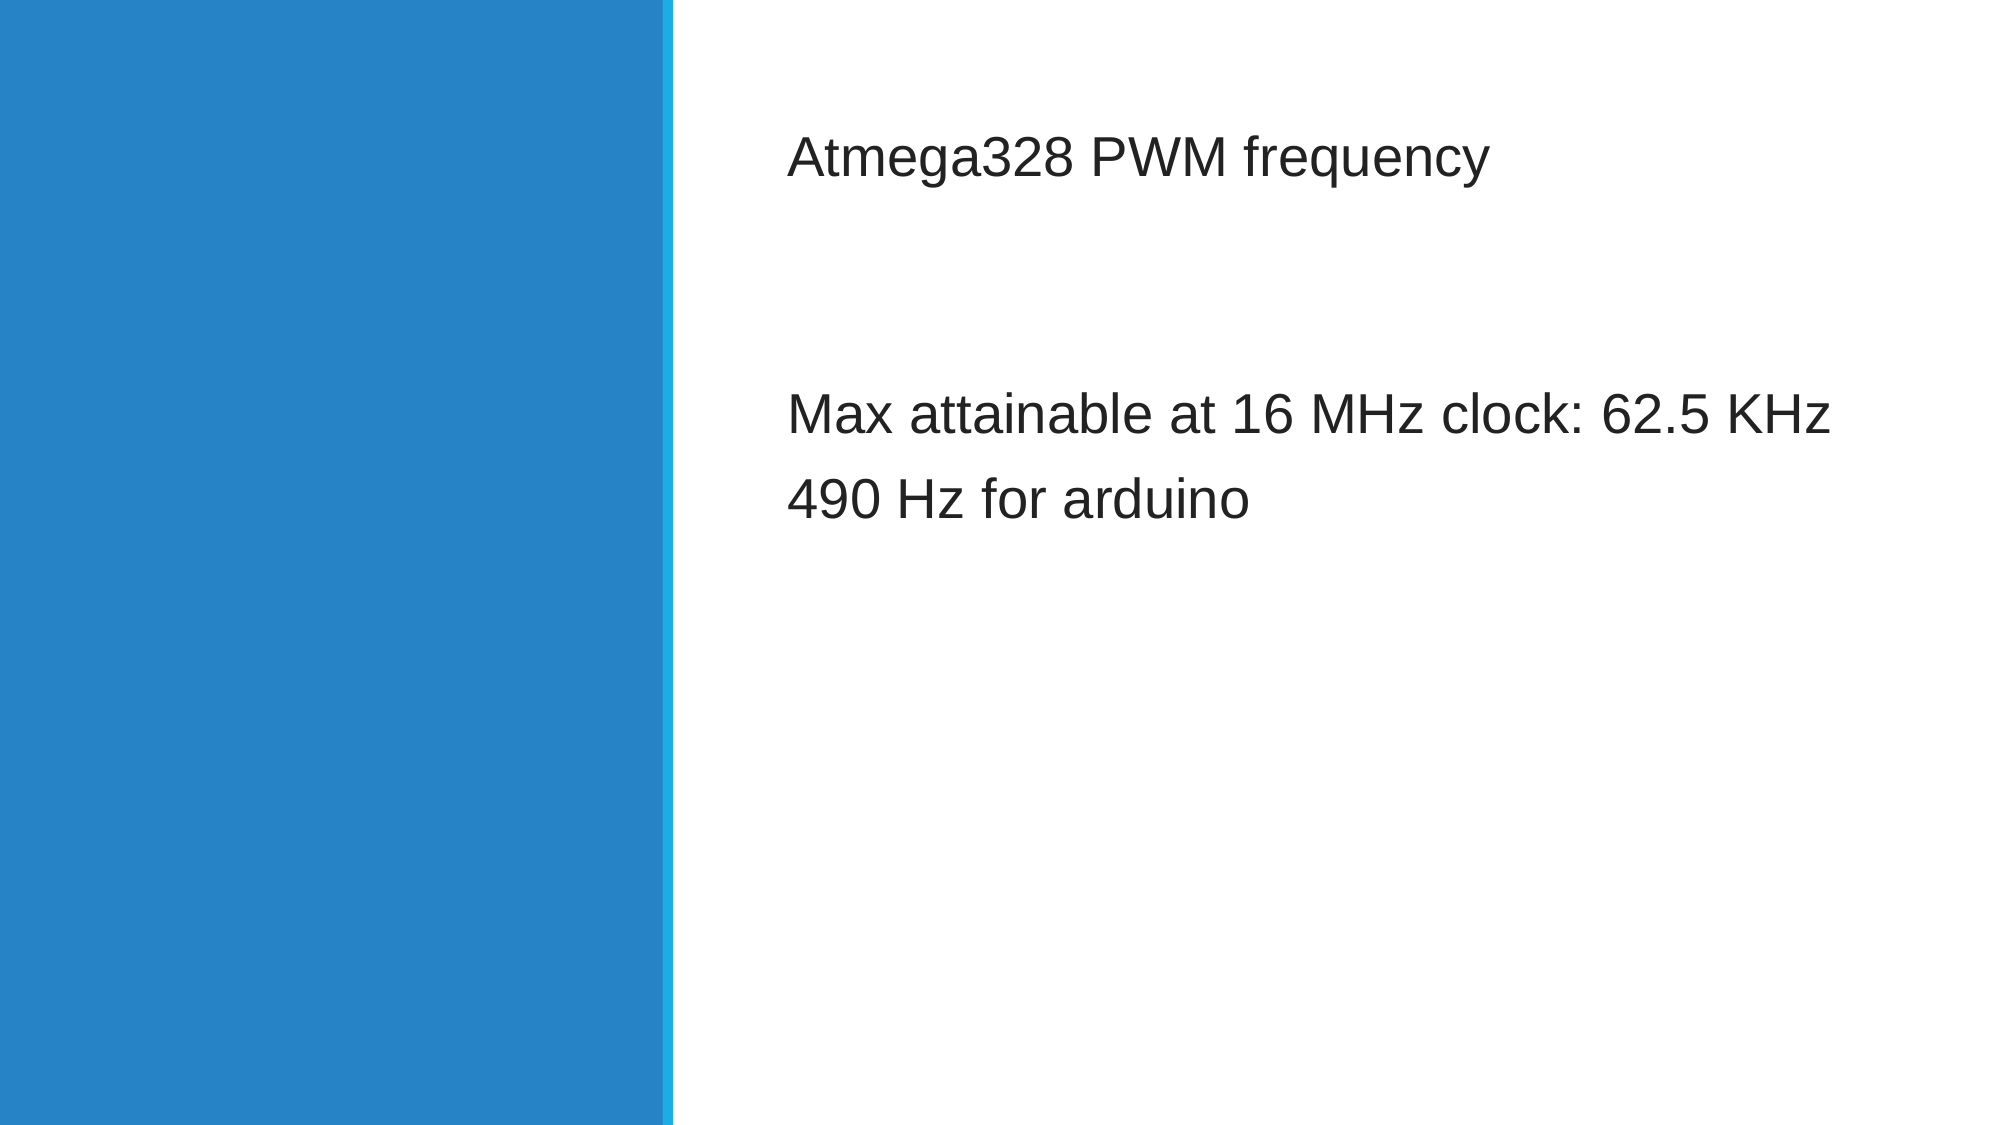

#
Atmega328 PWM frequency

Max attainable at 16 MHz clock: 62.5 KHz
490 Hz for arduino